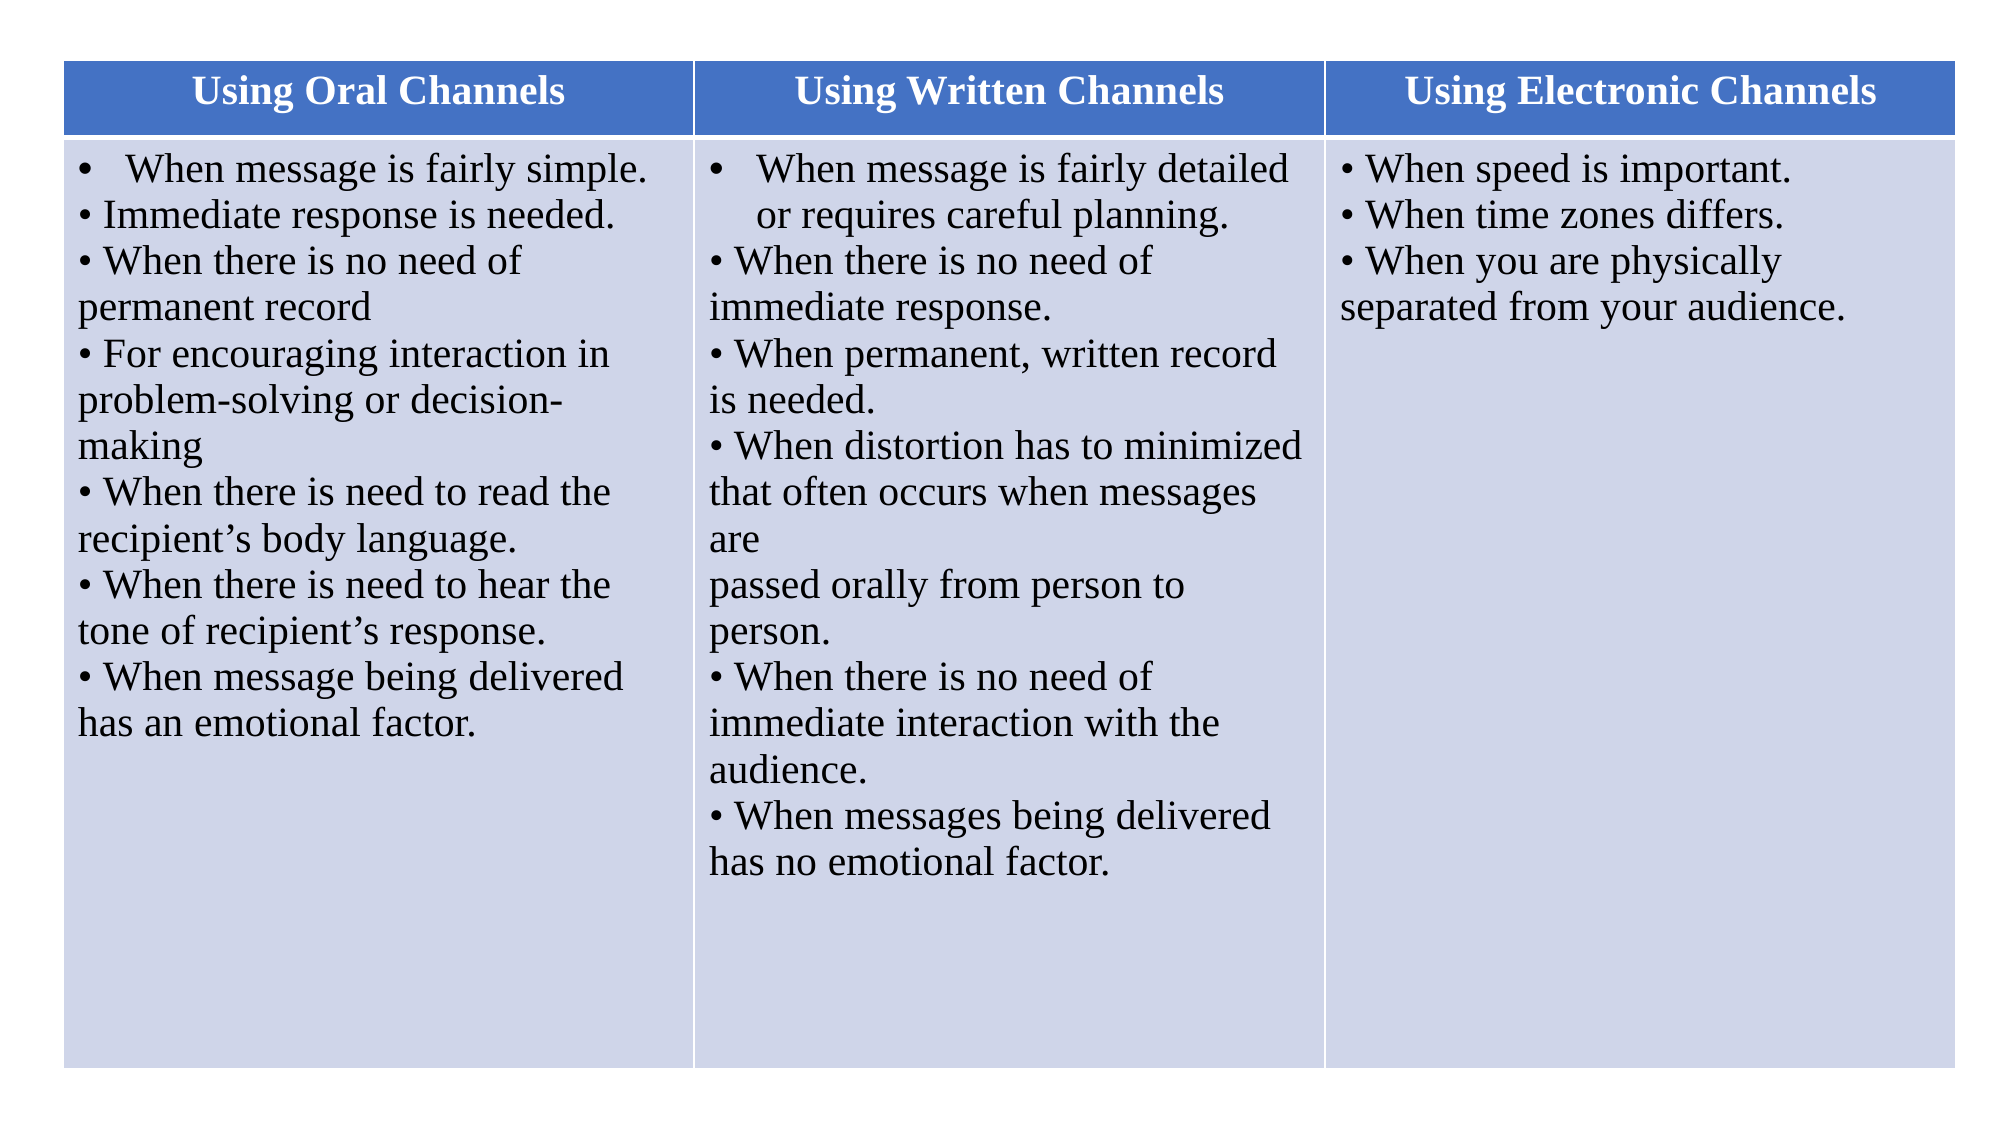

| Using Oral Channels | Using Written Channels | Using Electronic Channels |
| --- | --- | --- |
| When message is fairly simple. • Immediate response is needed. • When there is no need of permanent record • For encouraging interaction in problem-solving or decision-making • When there is need to read the recipient’s body language. • When there is need to hear the tone of recipient’s response. • When message being delivered has an emotional factor. | When message is fairly detailed or requires careful planning. • When there is no need of immediate response. • When permanent, written record is needed. • When distortion has to minimized that often occurs when messages are passed orally from person to person. • When there is no need of immediate interaction with the audience. • When messages being delivered has no emotional factor. | • When speed is important. • When time zones differs. • When you are physically separated from your audience. |